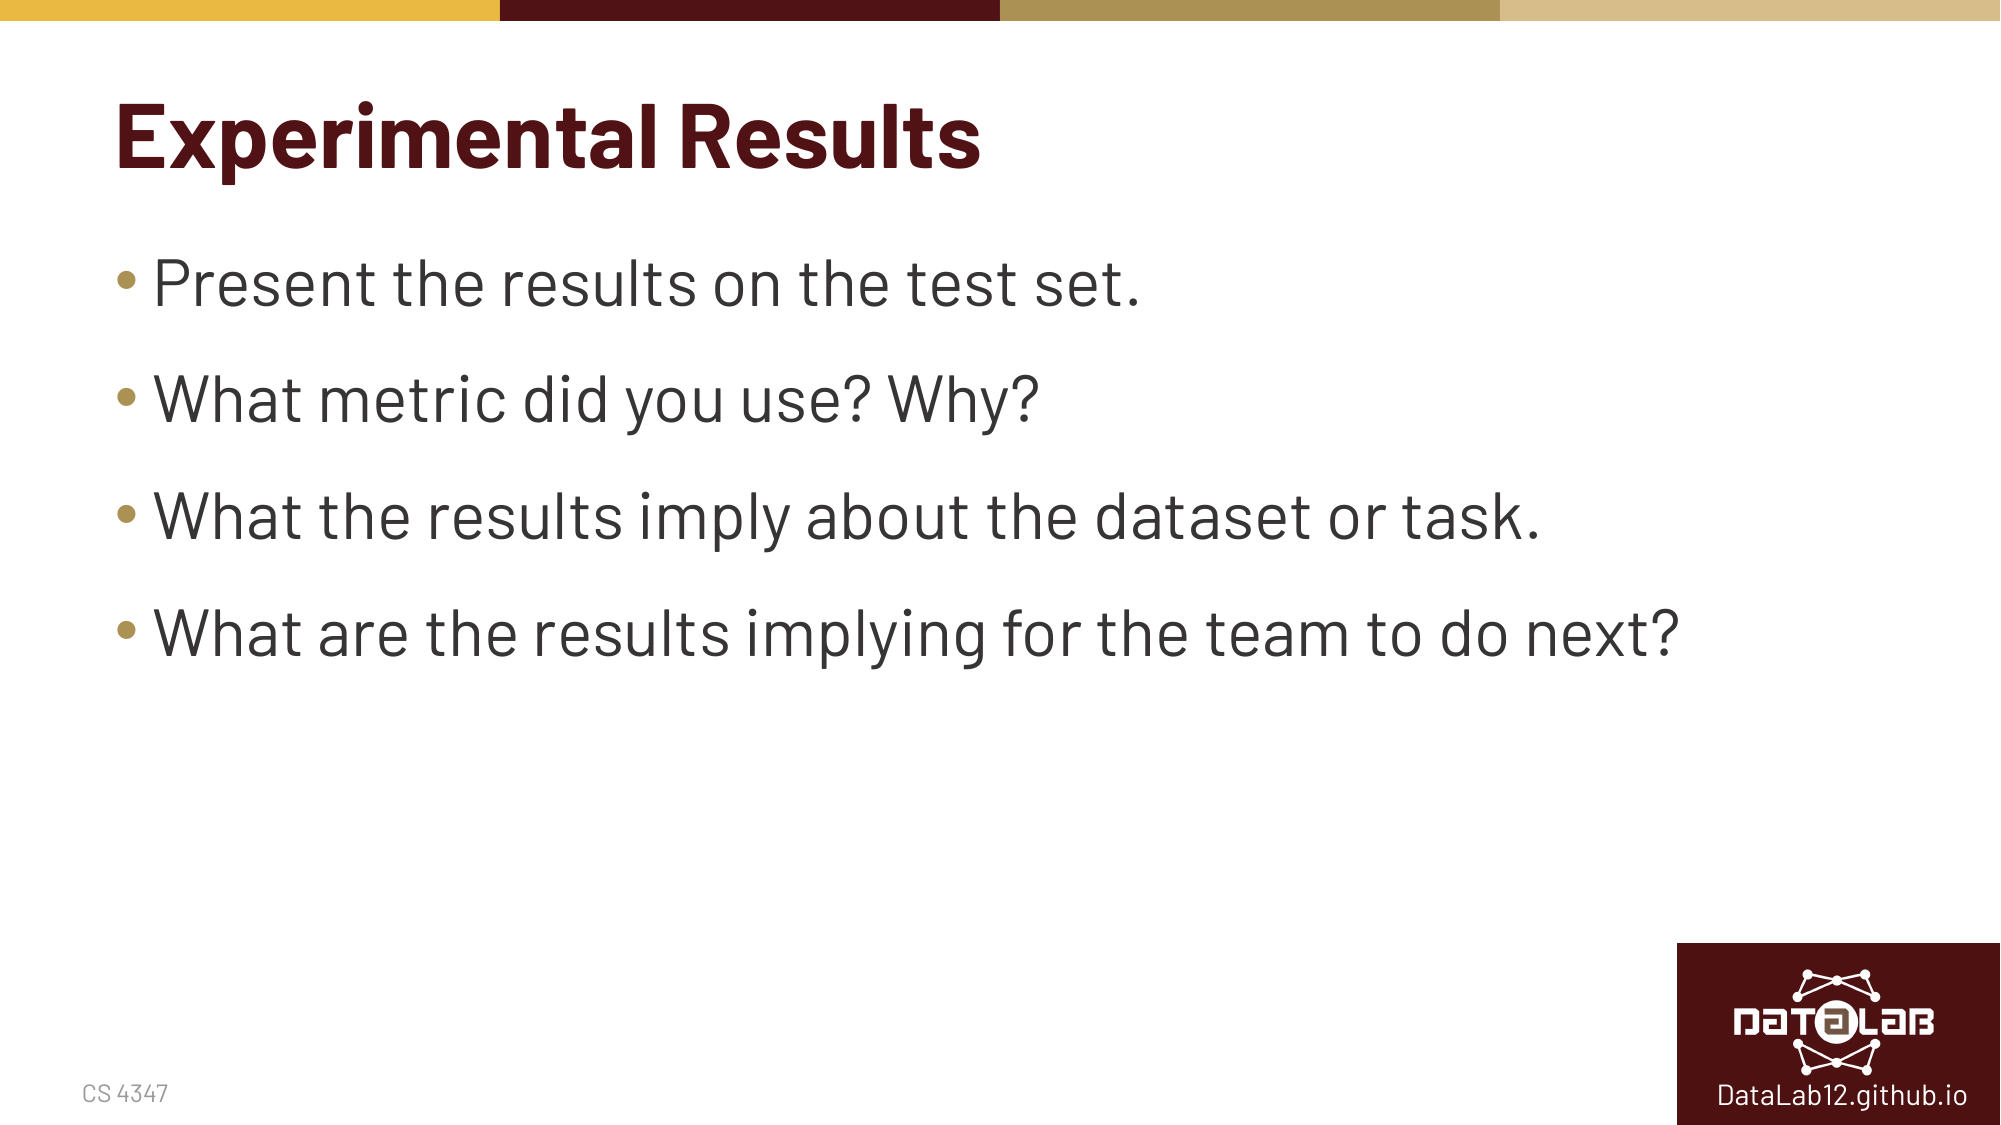

# Experimental Results
Present the results on the test set.
What metric did you use? Why?
What the results imply about the dataset or task.
What are the results implying for the team to do next?
CS 4347